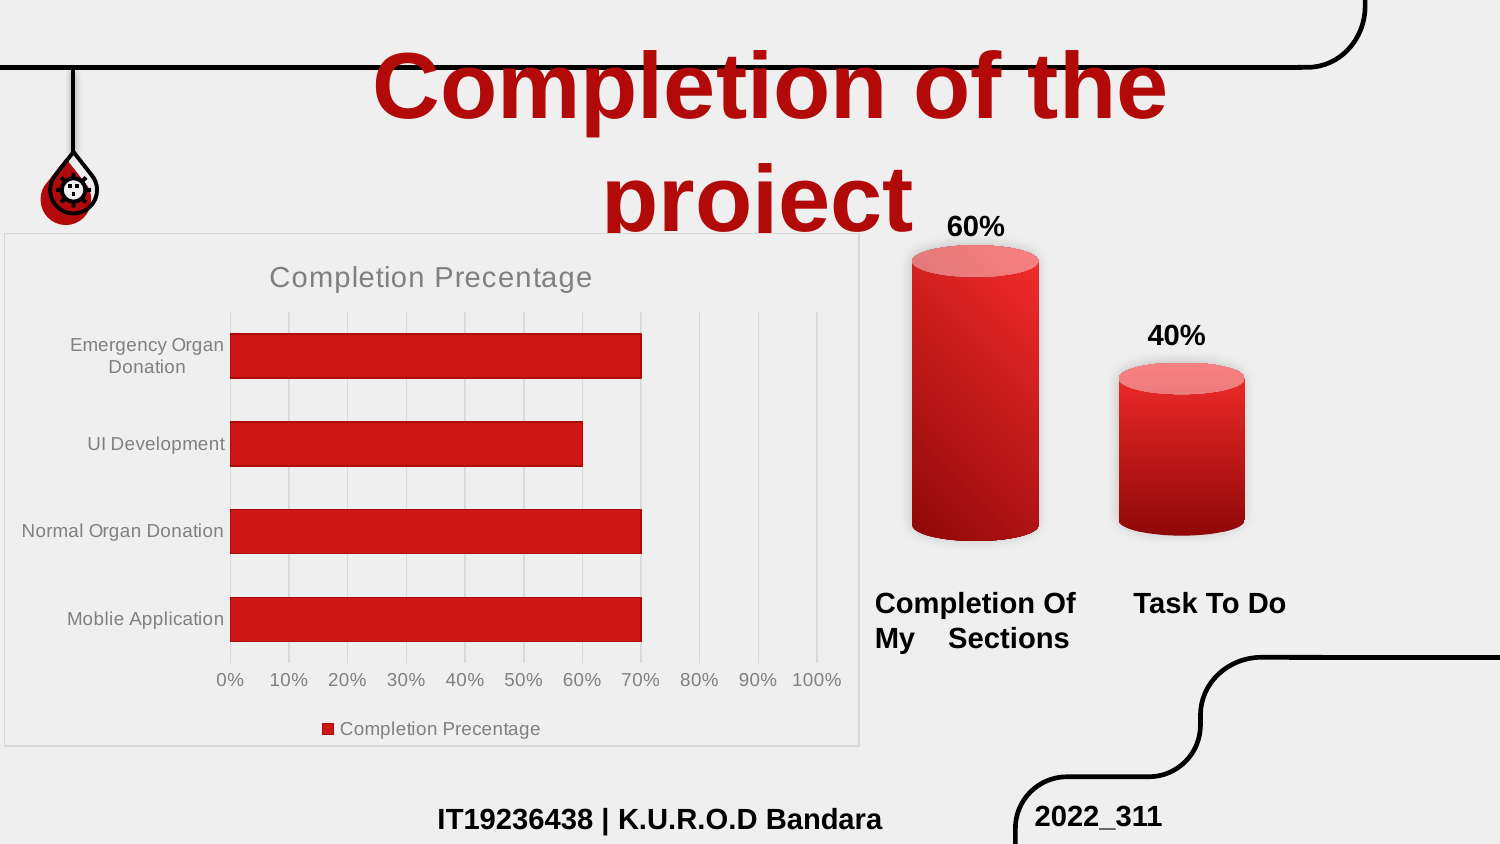

# Completion of the project

60%

### Chart:

| Category | Completion Precentage |
|---|---|
| Moblie Application | 0.7 |
| Normal Organ Donation | 0.7 |
| UI Development | 0.6 |
| Emergency Organ Donation | 0.7 |
40%

Completion Of My    Sections
Task To Do
2022_311
IT19236438 | K.U.R.O.D Bandara